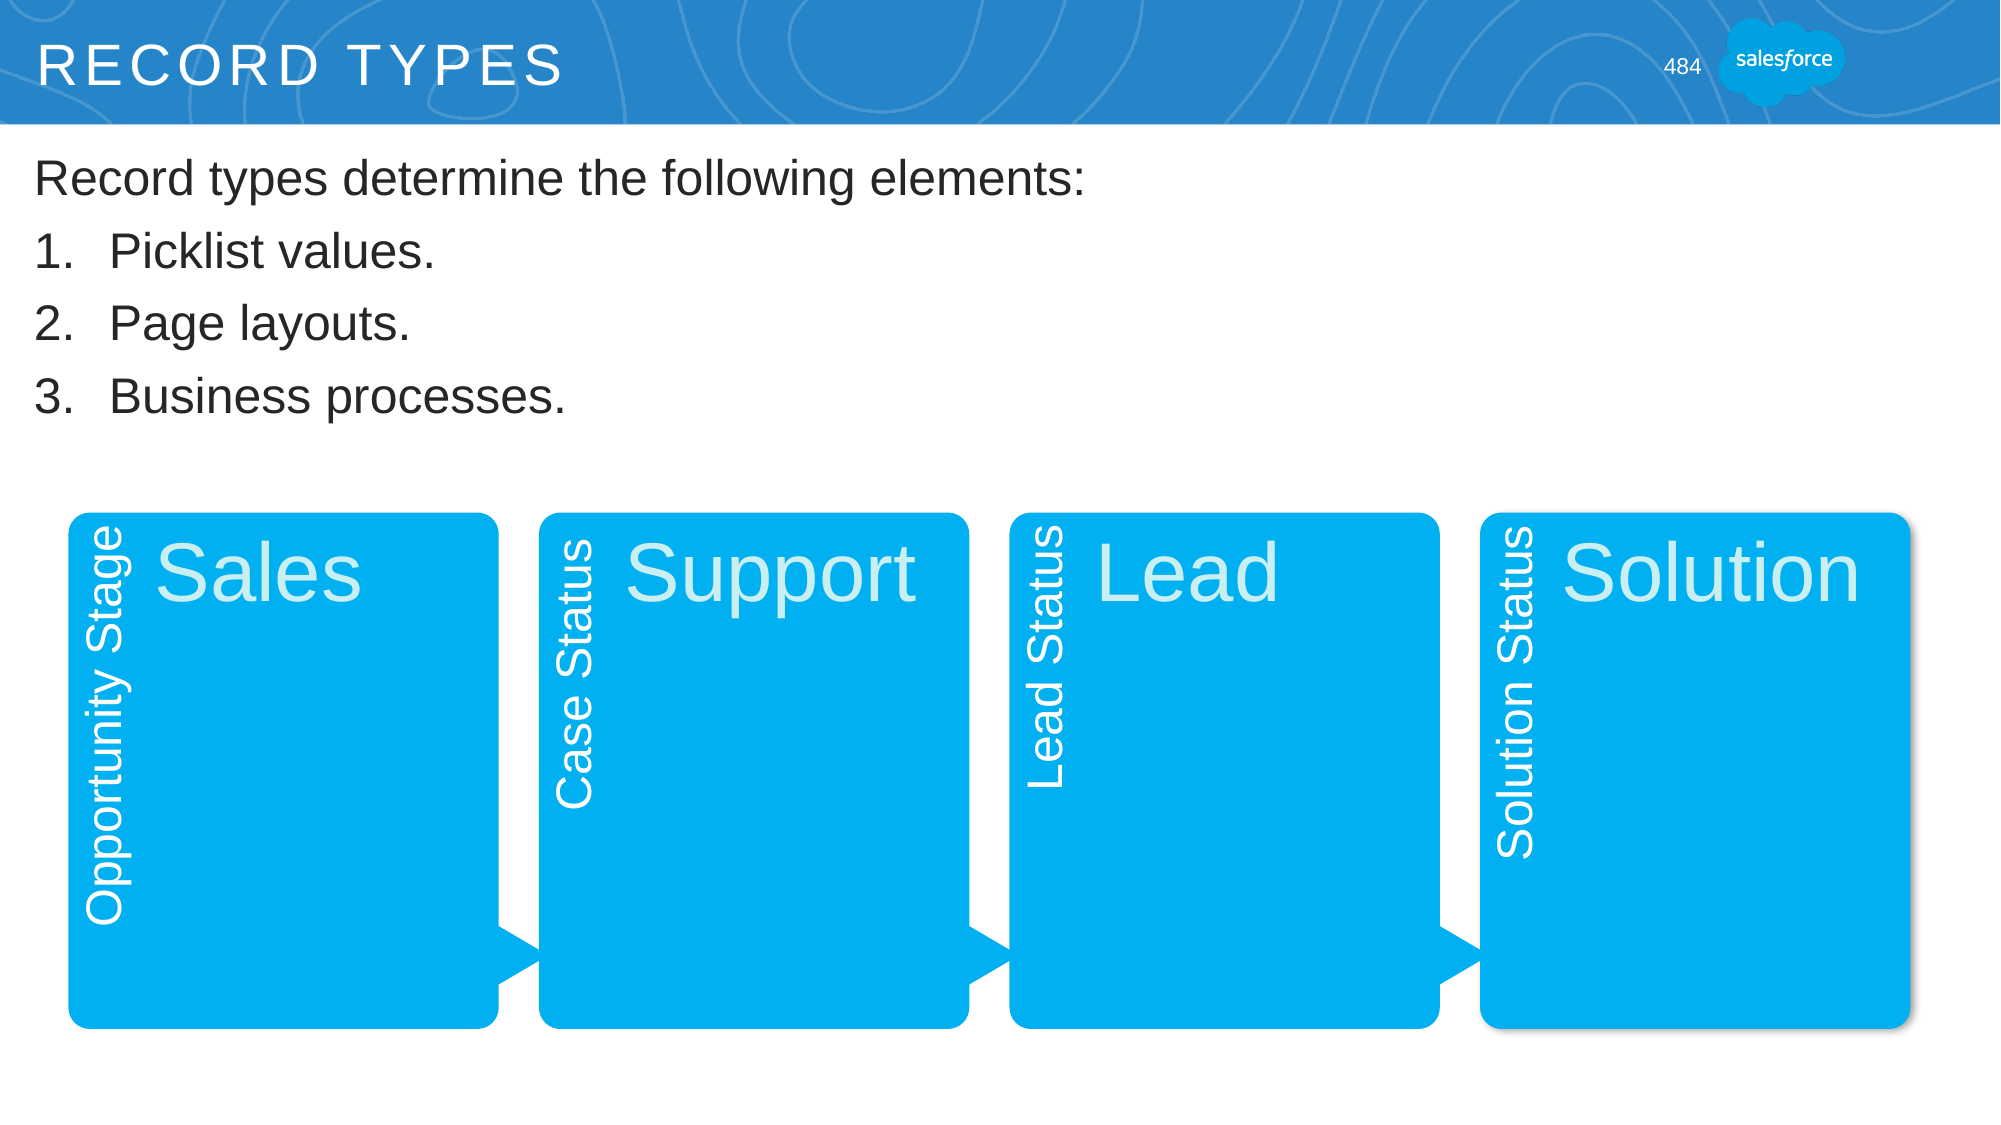

# Record Types
484
Record types determine the following elements:
Picklist values.
Page layouts.
Business processes.
Opportunity Stage

Sales
Support
Case Status

Lead Status

Lead
Solution
Solution Status